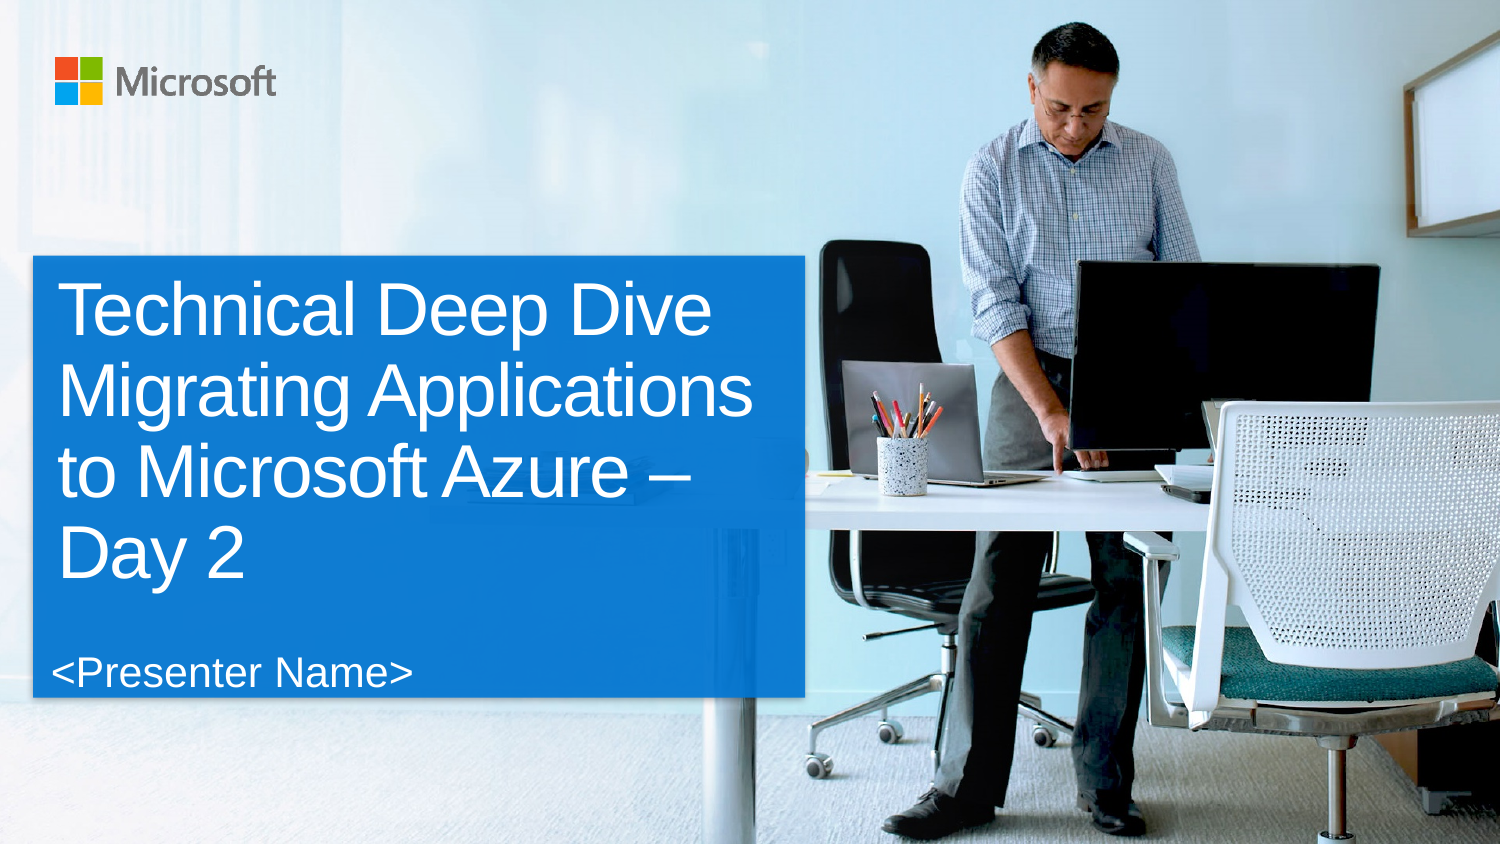

# Technical Deep Dive Migrating Applications to Microsoft Azure – Day 2

<Presenter Name>